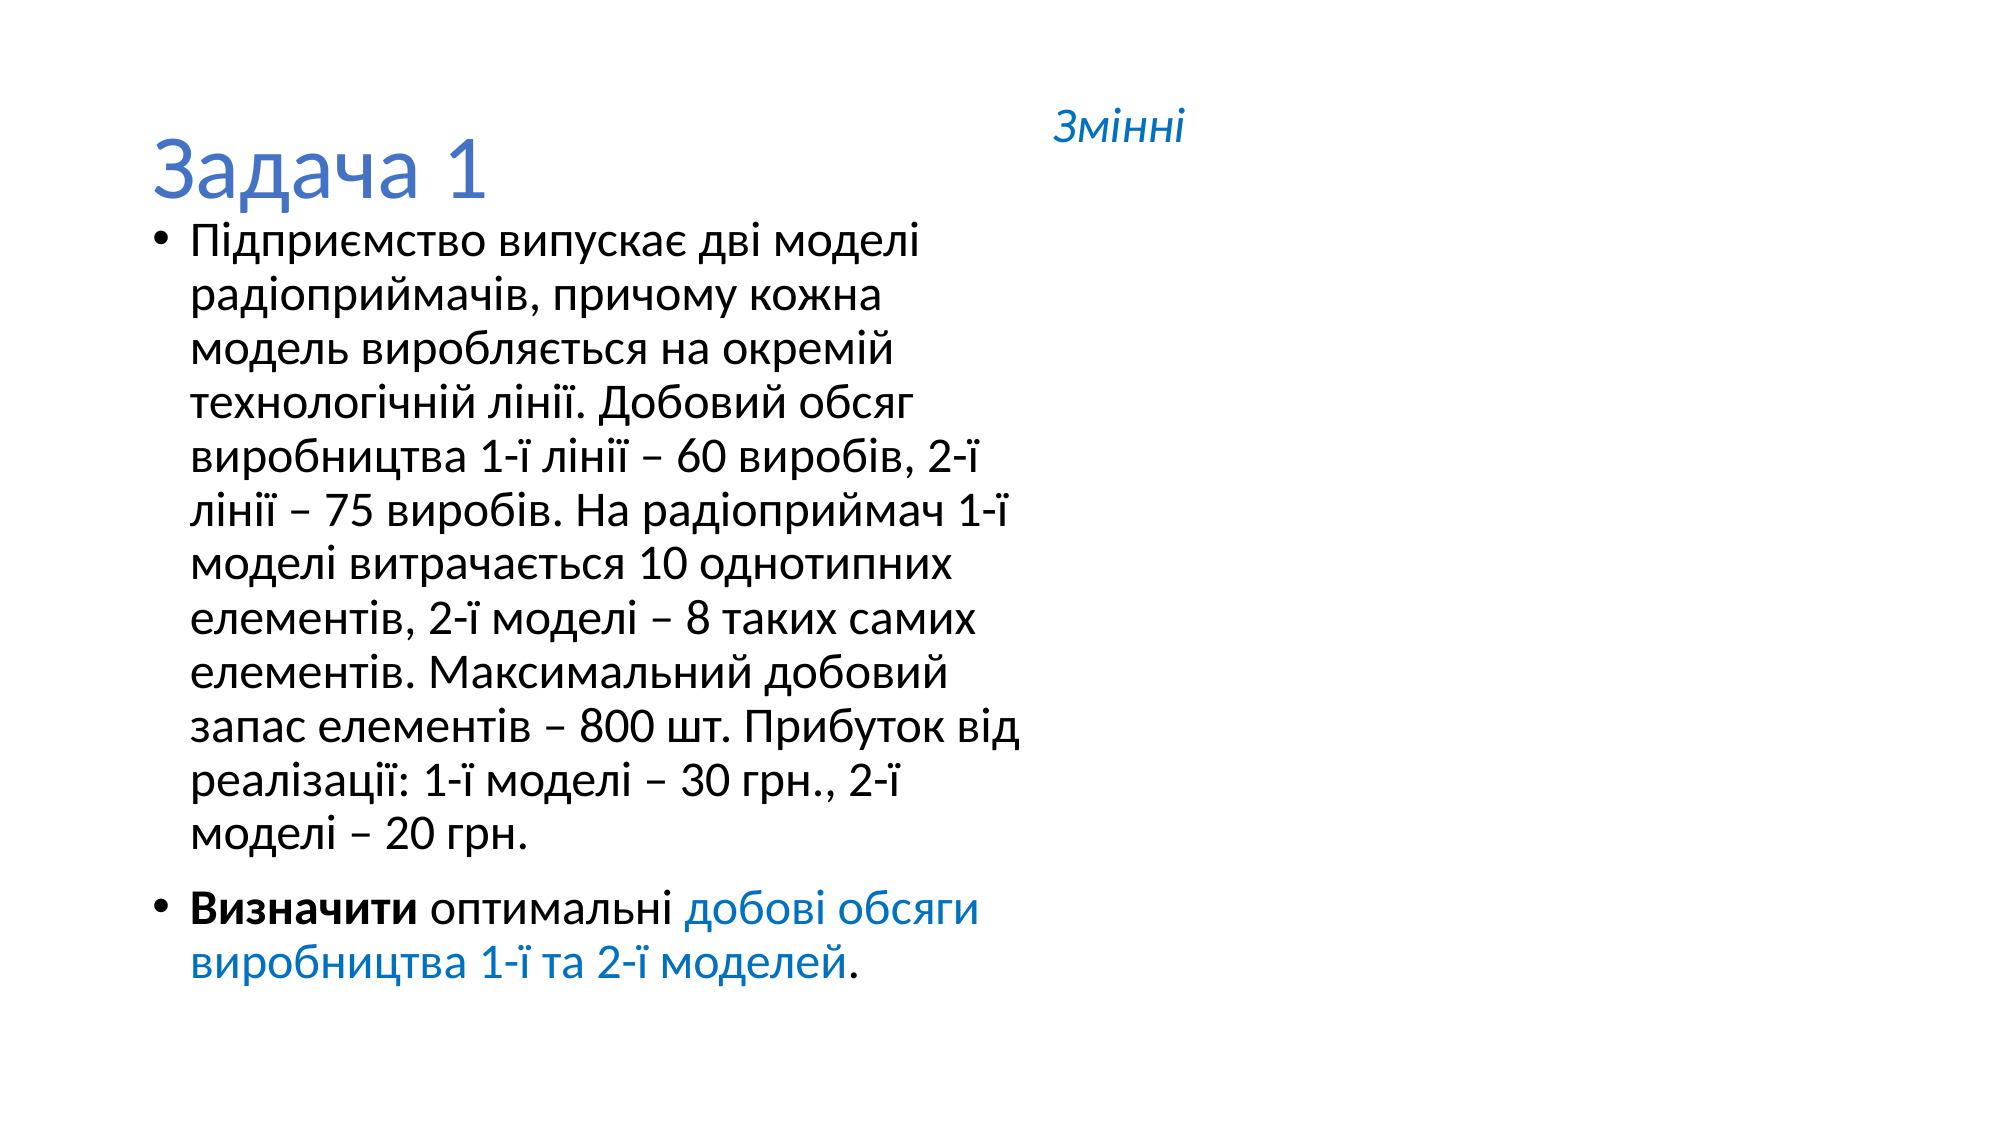

# Задача 1
Змінні

Підприємство випускає дві моделі радіоприймачів, причому кожна модель виробляється на окремій технологічній лінії. Добовий обсяг виробництва 1-ї лінії – 60 виробів, 2-ї лінії – 75 виробів. На радіоприймач 1-ї моделі витрачається 10 однотипних елементів, 2-ї моделі – 8 таких самих елементів. Максимальний добовий запас елементів – 800 шт. Прибуток від реалізації: 1-ї моделі – 30 грн., 2-ї моделі – 20 грн.
Визначити оптимальні добові обсяги виробництва 1-ї та 2-ї моделей.